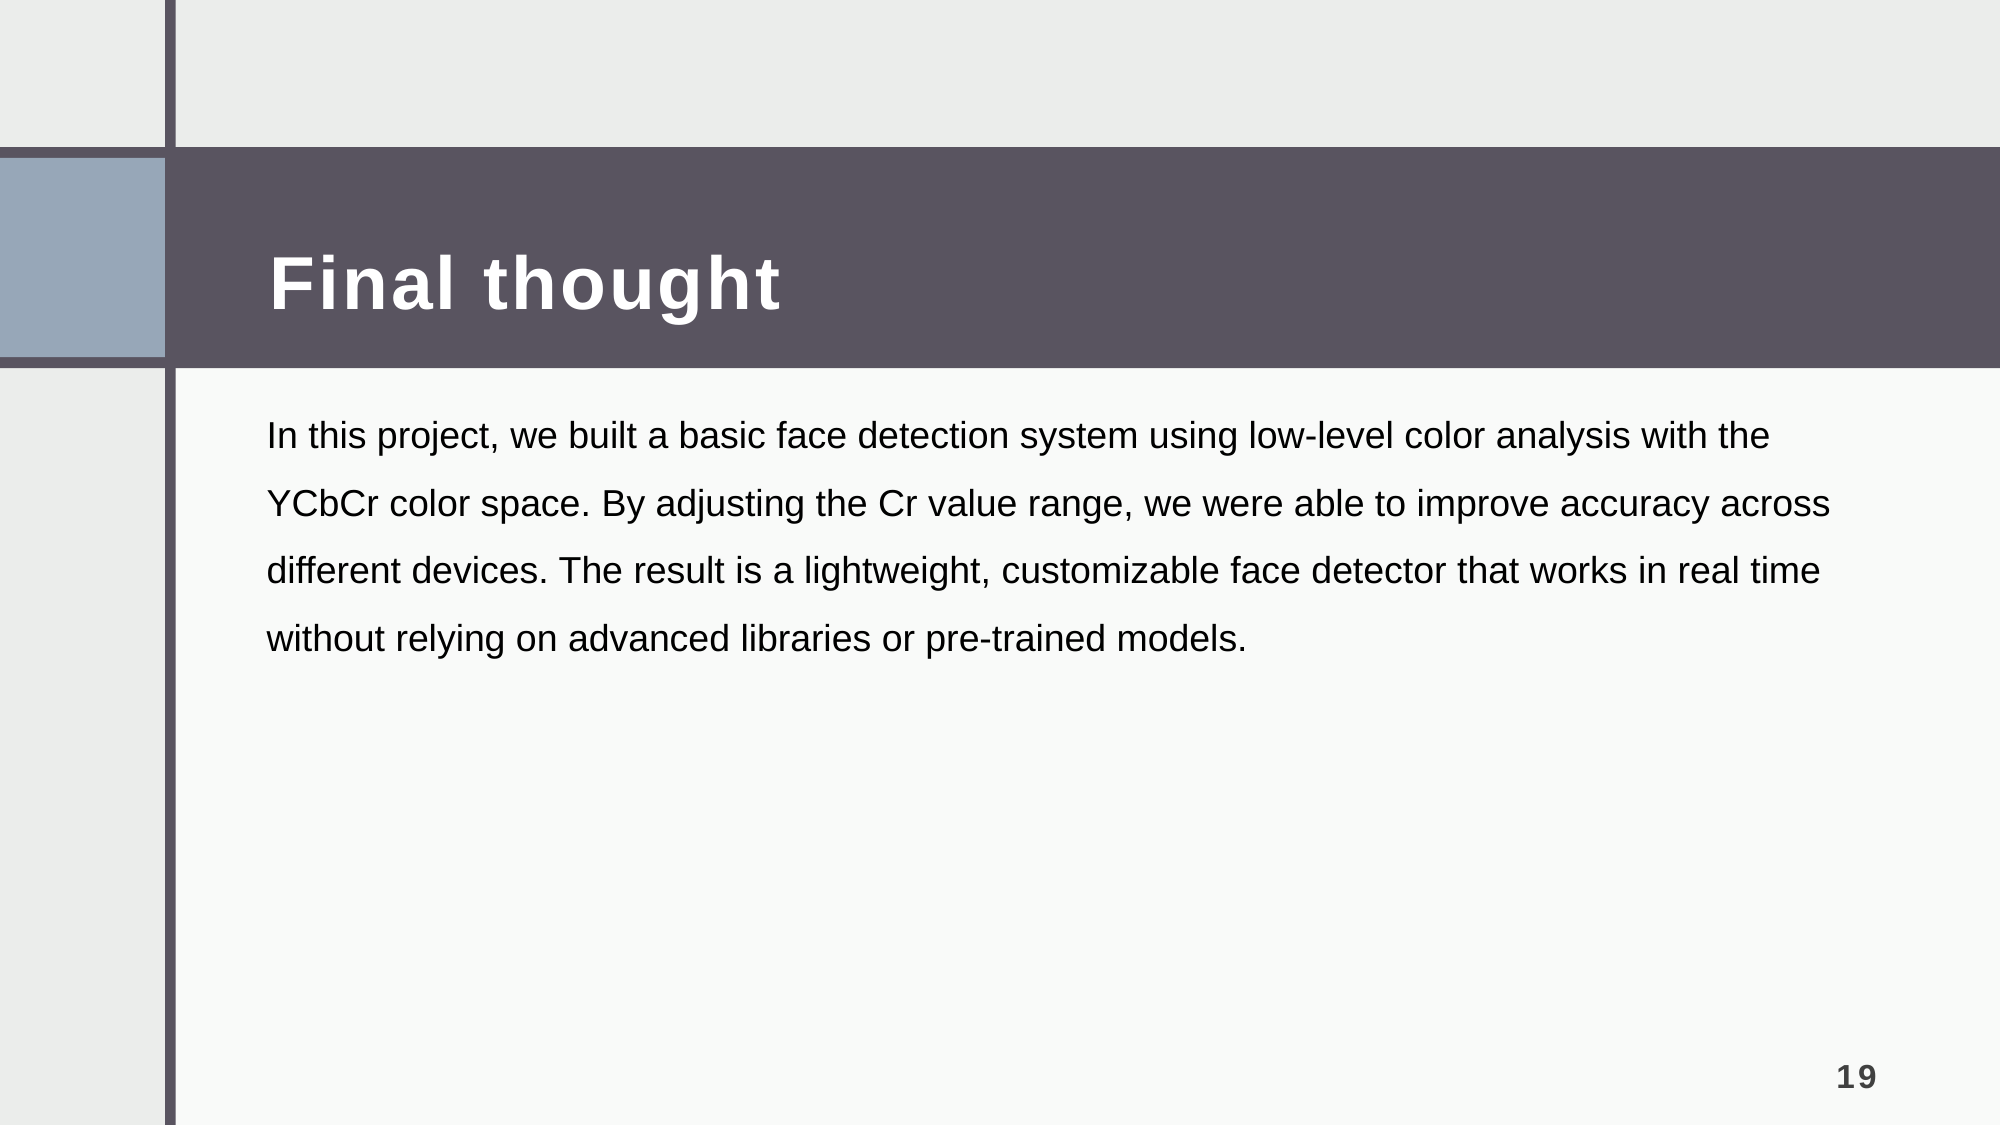

# Final thought
In this project, we built a basic face detection system using low-level color analysis with the YCbCr color space. By adjusting the Cr value range, we were able to improve accuracy across different devices. The result is a lightweight, customizable face detector that works in real time without relying on advanced libraries or pre-trained models.
19